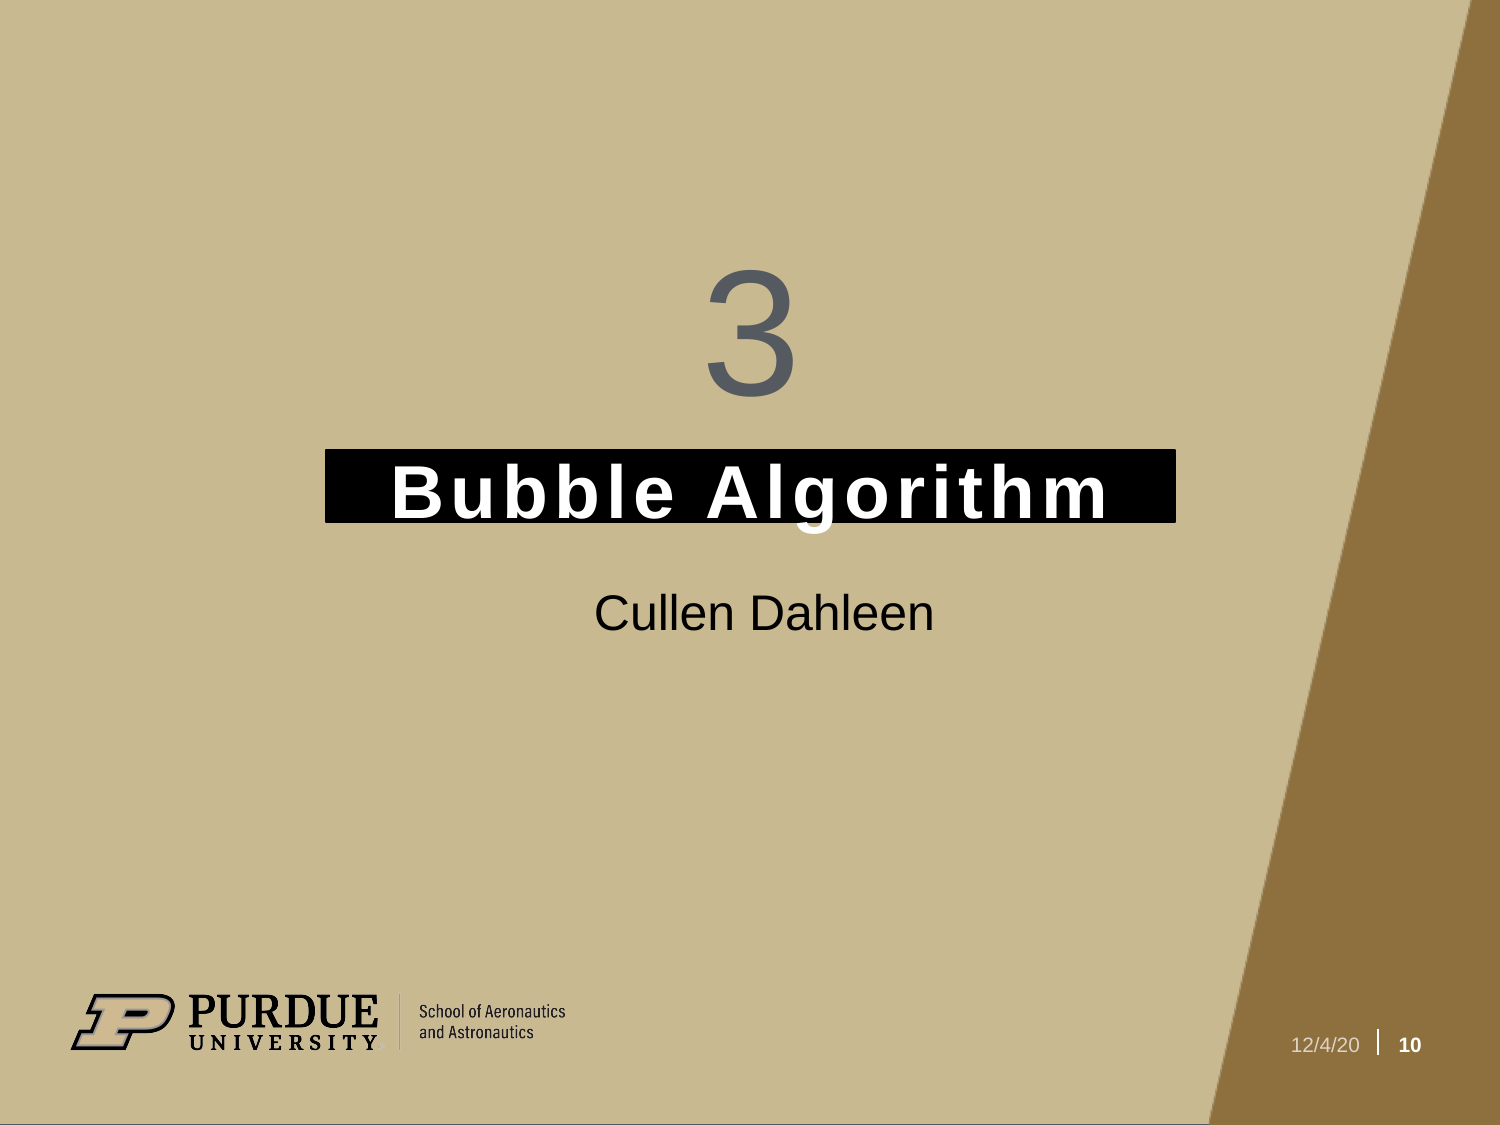

# 3
Bubble Algorithm
Cullen Dahleen
10
12/4/20